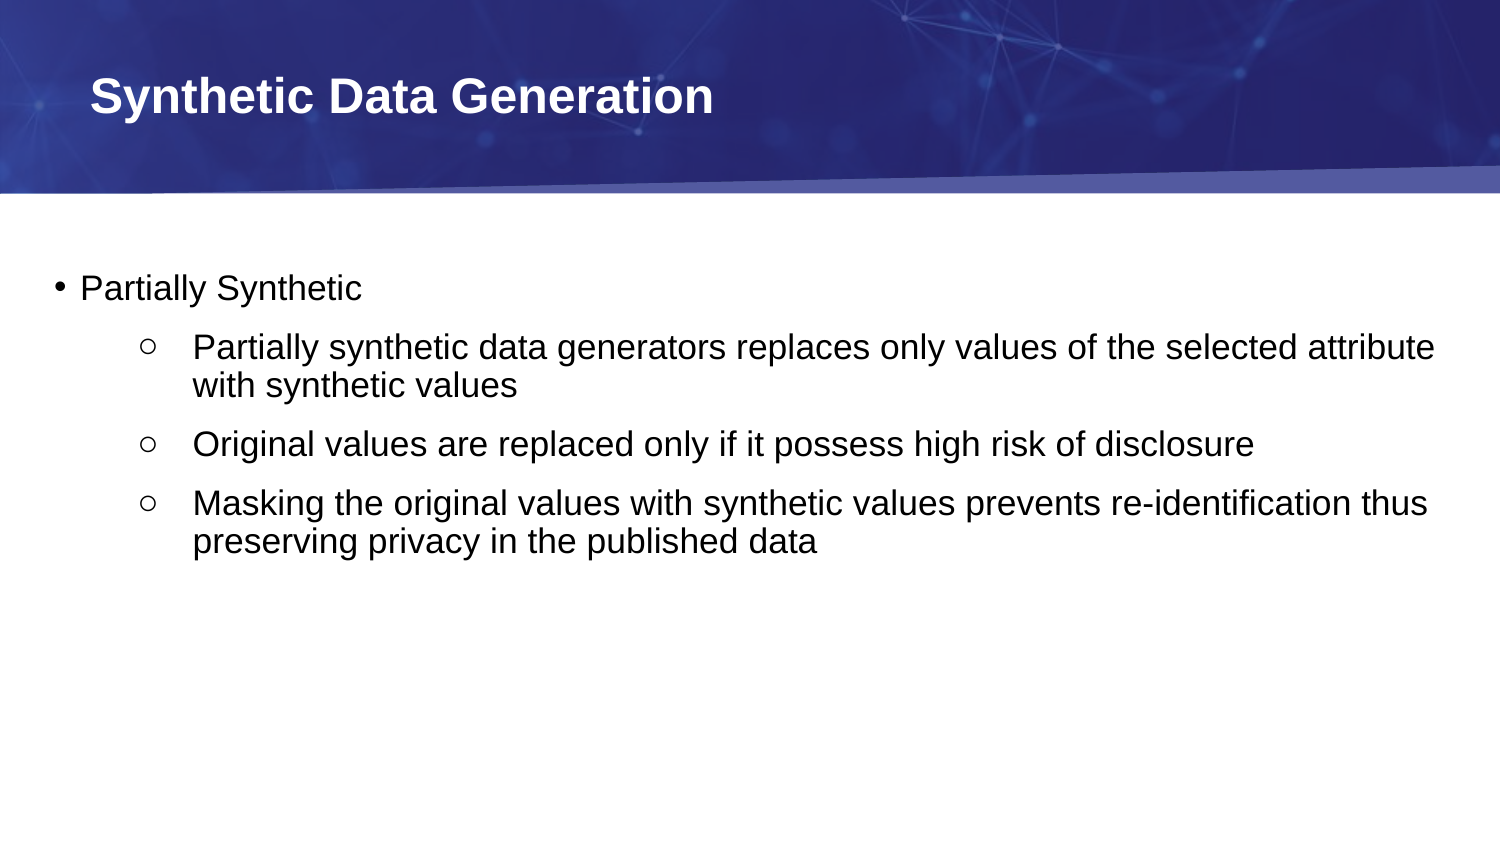

# Synthetic Data Generation
Partially Synthetic
Partially synthetic data generators replaces only values of the selected attribute with synthetic values
Original values are replaced only if it possess high risk of disclosure
Masking the original values with synthetic values prevents re-identification thus preserving privacy in the published data